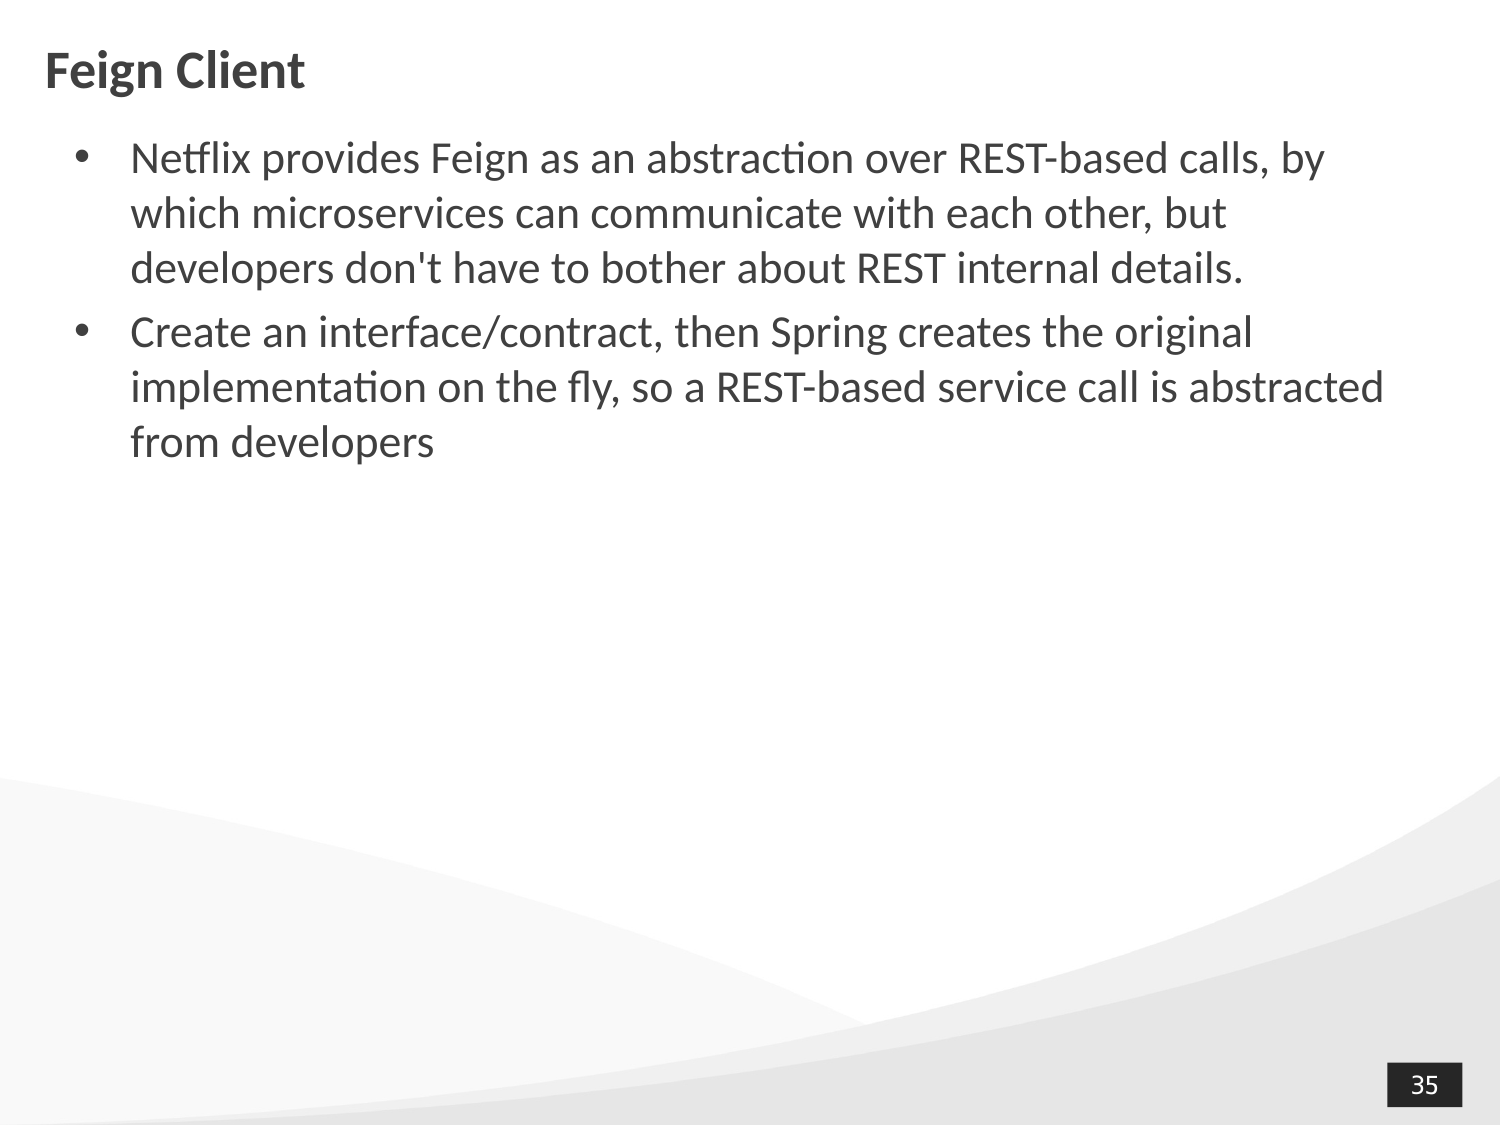

# Feign Client
Netflix provides Feign as an abstraction over REST-based calls, by which microservices can communicate with each other, but developers don't have to bother about REST internal details.
Create an interface/contract, then Spring creates the original implementation on the fly, so a REST-based service call is abstracted from developers